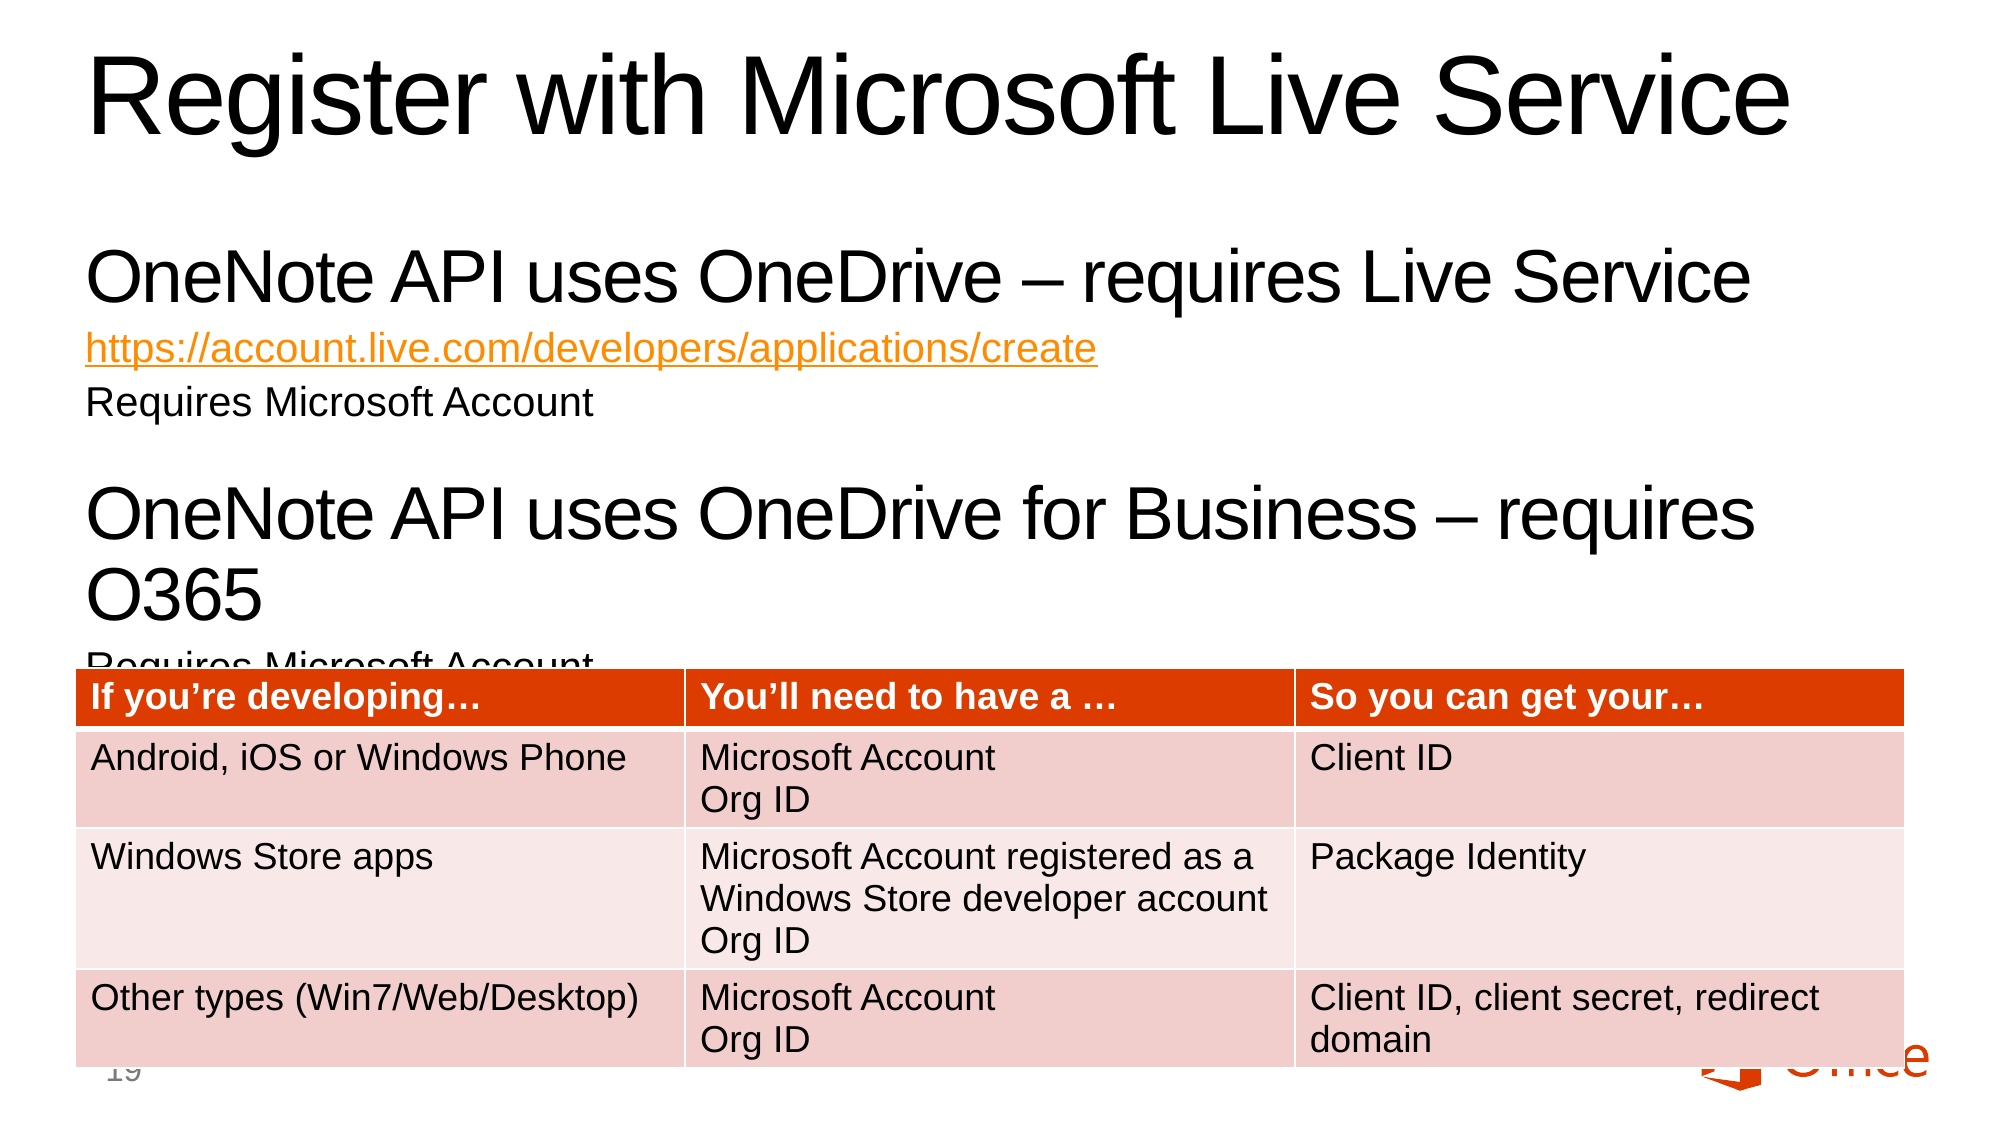

# Register with Microsoft Live Service
OneNote API uses OneDrive – requires Live Service
https://account.live.com/developers/applications/create
Requires Microsoft Account
OneNote API uses OneDrive for Business – requires O365
Requires Microsoft Account
| If you’re developing… | You’ll need to have a … | So you can get your… |
| --- | --- | --- |
| Android, iOS or Windows Phone | Microsoft Account Org ID | Client ID |
| Windows Store apps | Microsoft Account registered as a Windows Store developer account Org ID | Package Identity |
| Other types (Win7/Web/Desktop) | Microsoft Account Org ID | Client ID, client secret, redirect domain |
19